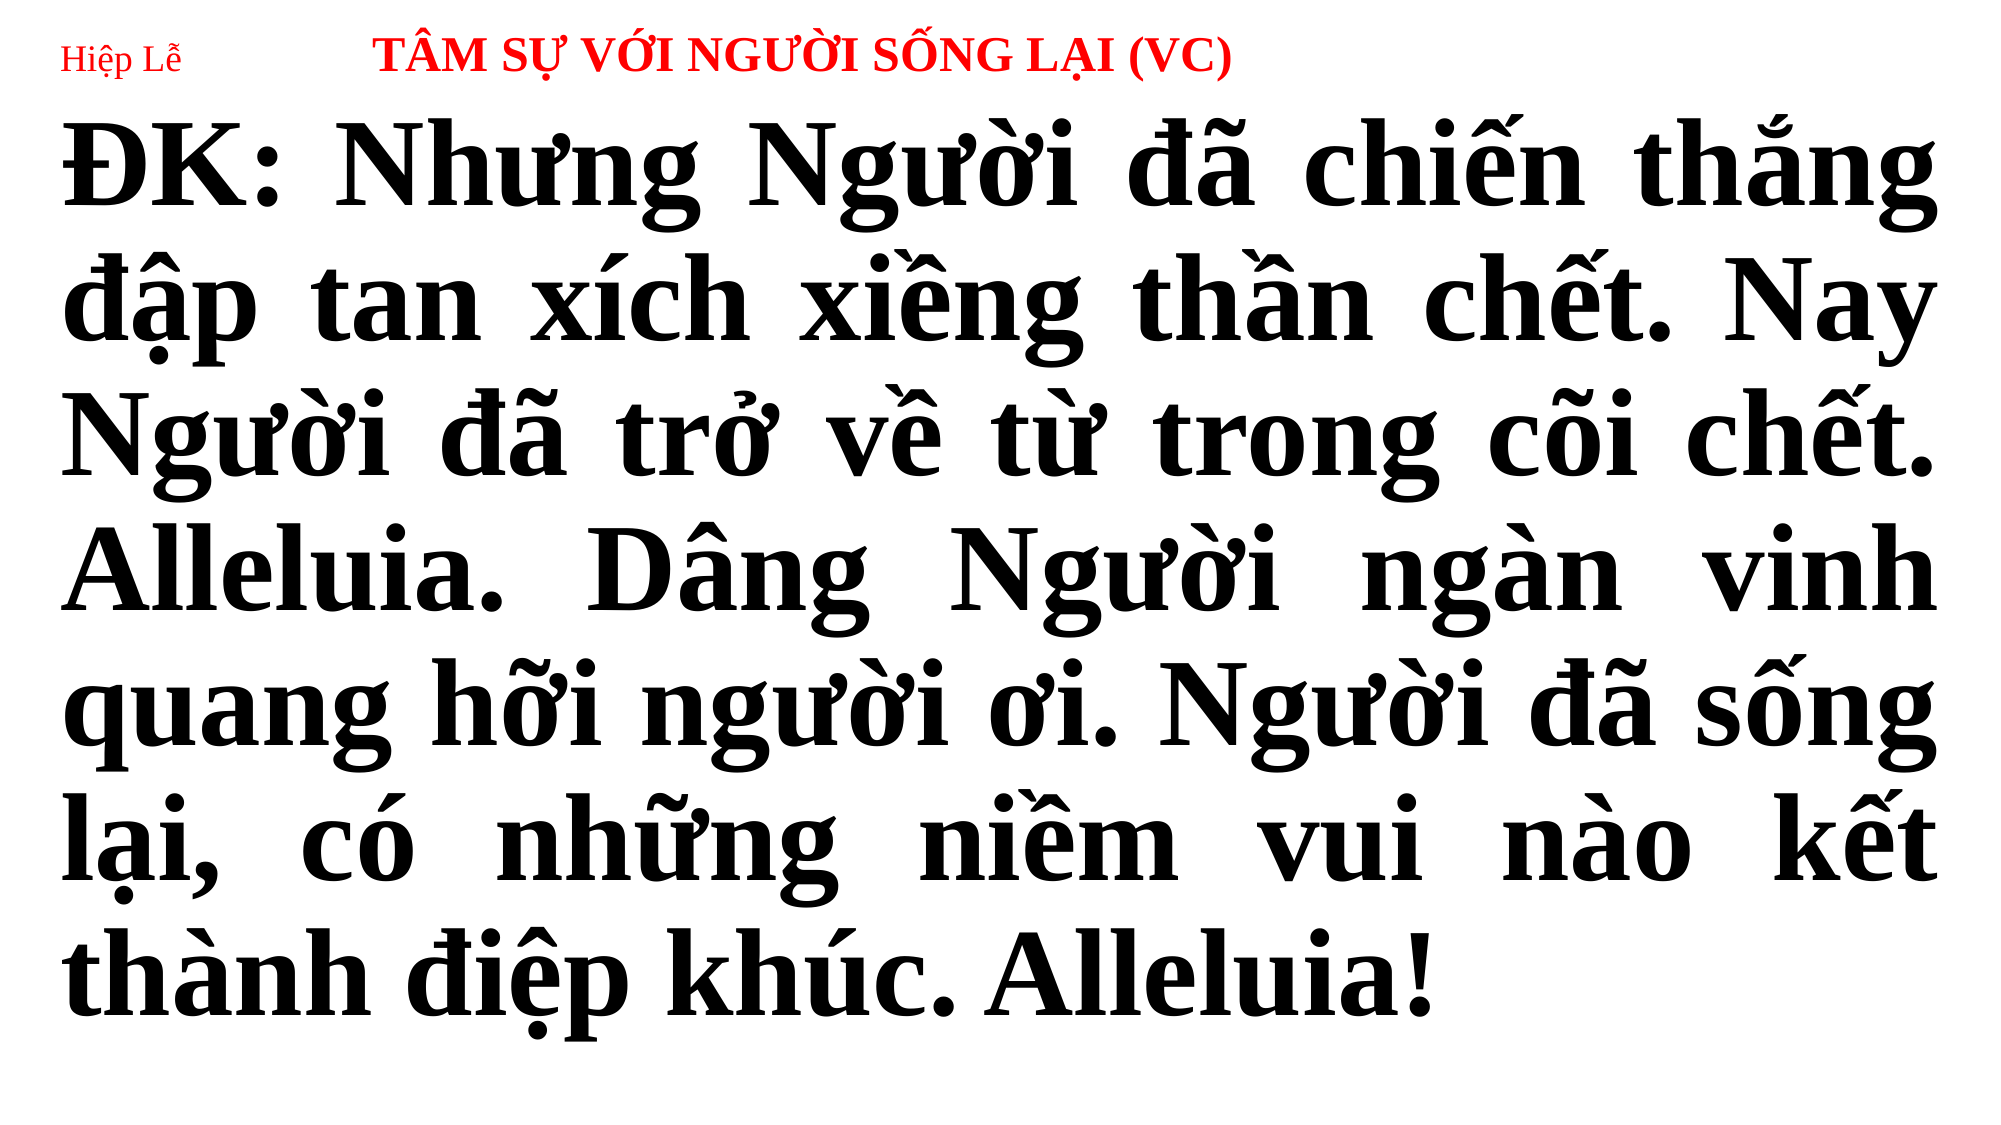

# Hiệp Lễ                    TÂM SỰ VỚI NGƯỜI SỐNG LẠI (VC)
ĐK: Nhưng Người đã chiến thắng đập tan xích xiềng thần chết. Nay Người đã trở về từ trong cõi chết. Alleluia. Dâng Người ngàn vinh quang hỡi người ơi. Người đã sống lại, có những niềm vui nào kết thành điệp khúc. Alleluia!